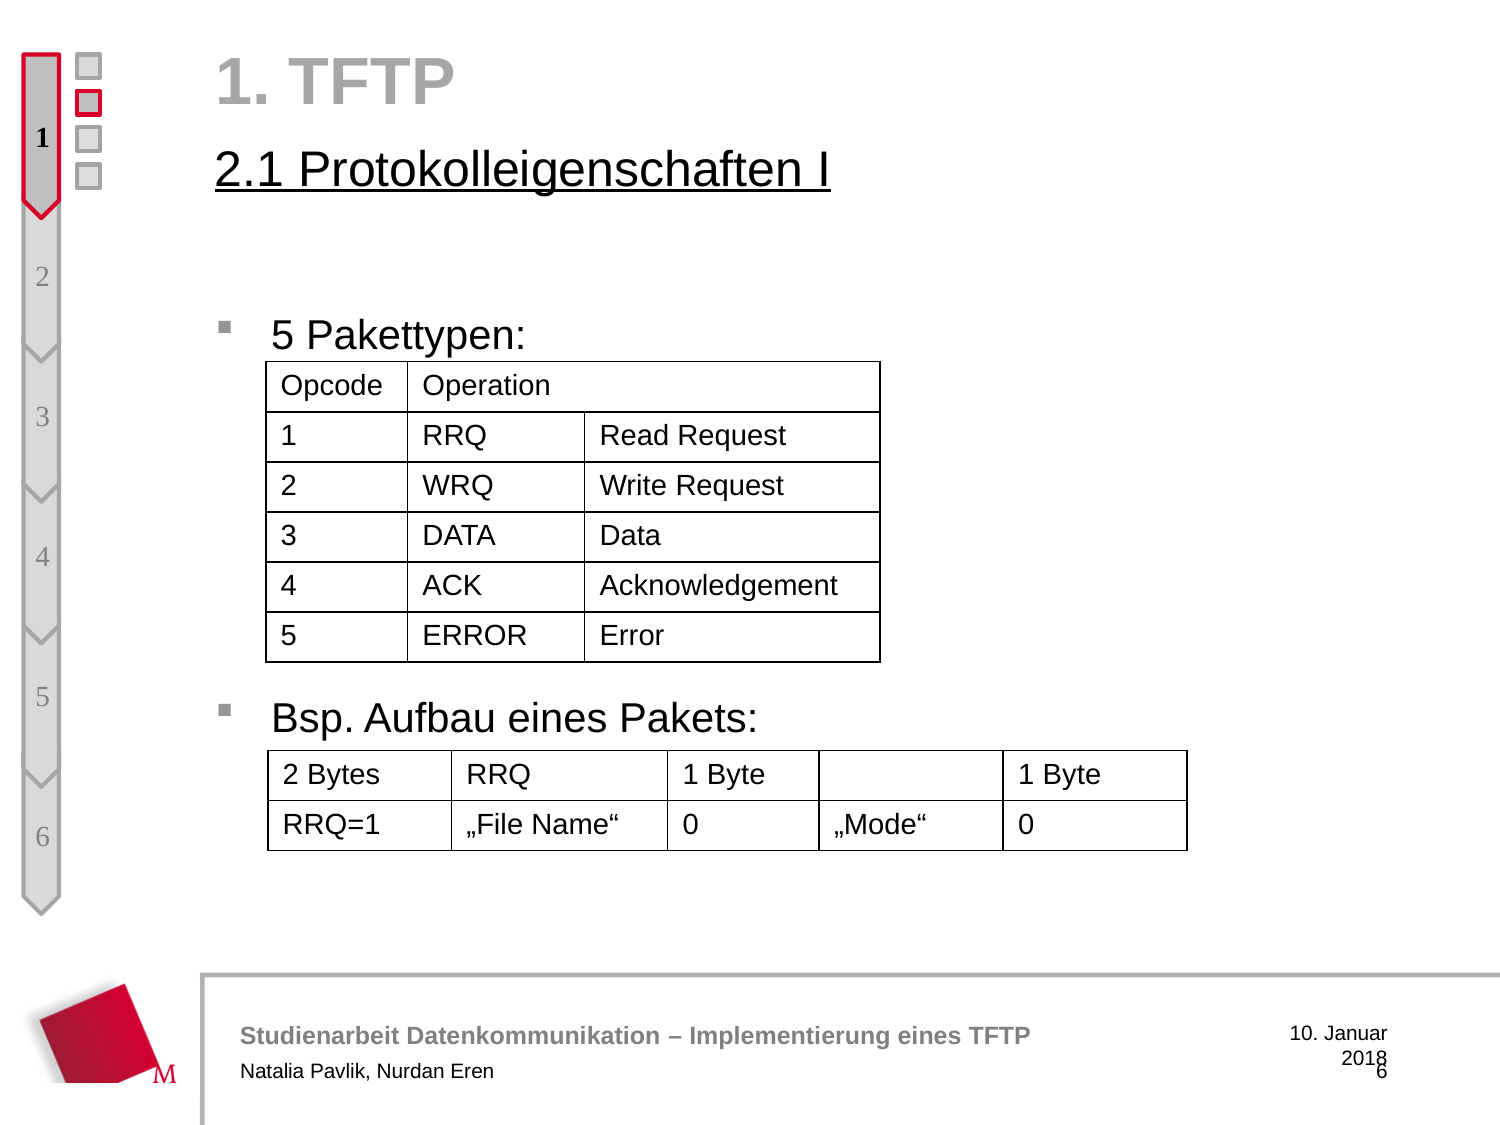

# 1. TFTP

1

2

3

4

5

6

2.1 Protokolleigenschaften I

5 Pakettypen:

Bsp. Aufbau eines Pakets:
| Opcode | Operation |  |
| --- | --- | --- |
| 1 | RRQ | Read Request |
| 2 | WRQ | Write Request |
| 3 | DATA | Data |
| 4 | ACK | Acknowledgement |
| 5 | ERROR | Error |

| 2 Bytes | RRQ | 1 Byte |  | 1 Byte |
| --- | --- | --- | --- | --- |
| RRQ=1 | „File Name“ | 0 | „Mode“ | 0 |

10. Januar 2018
Natalia Pavlik, Nurdan Eren
6